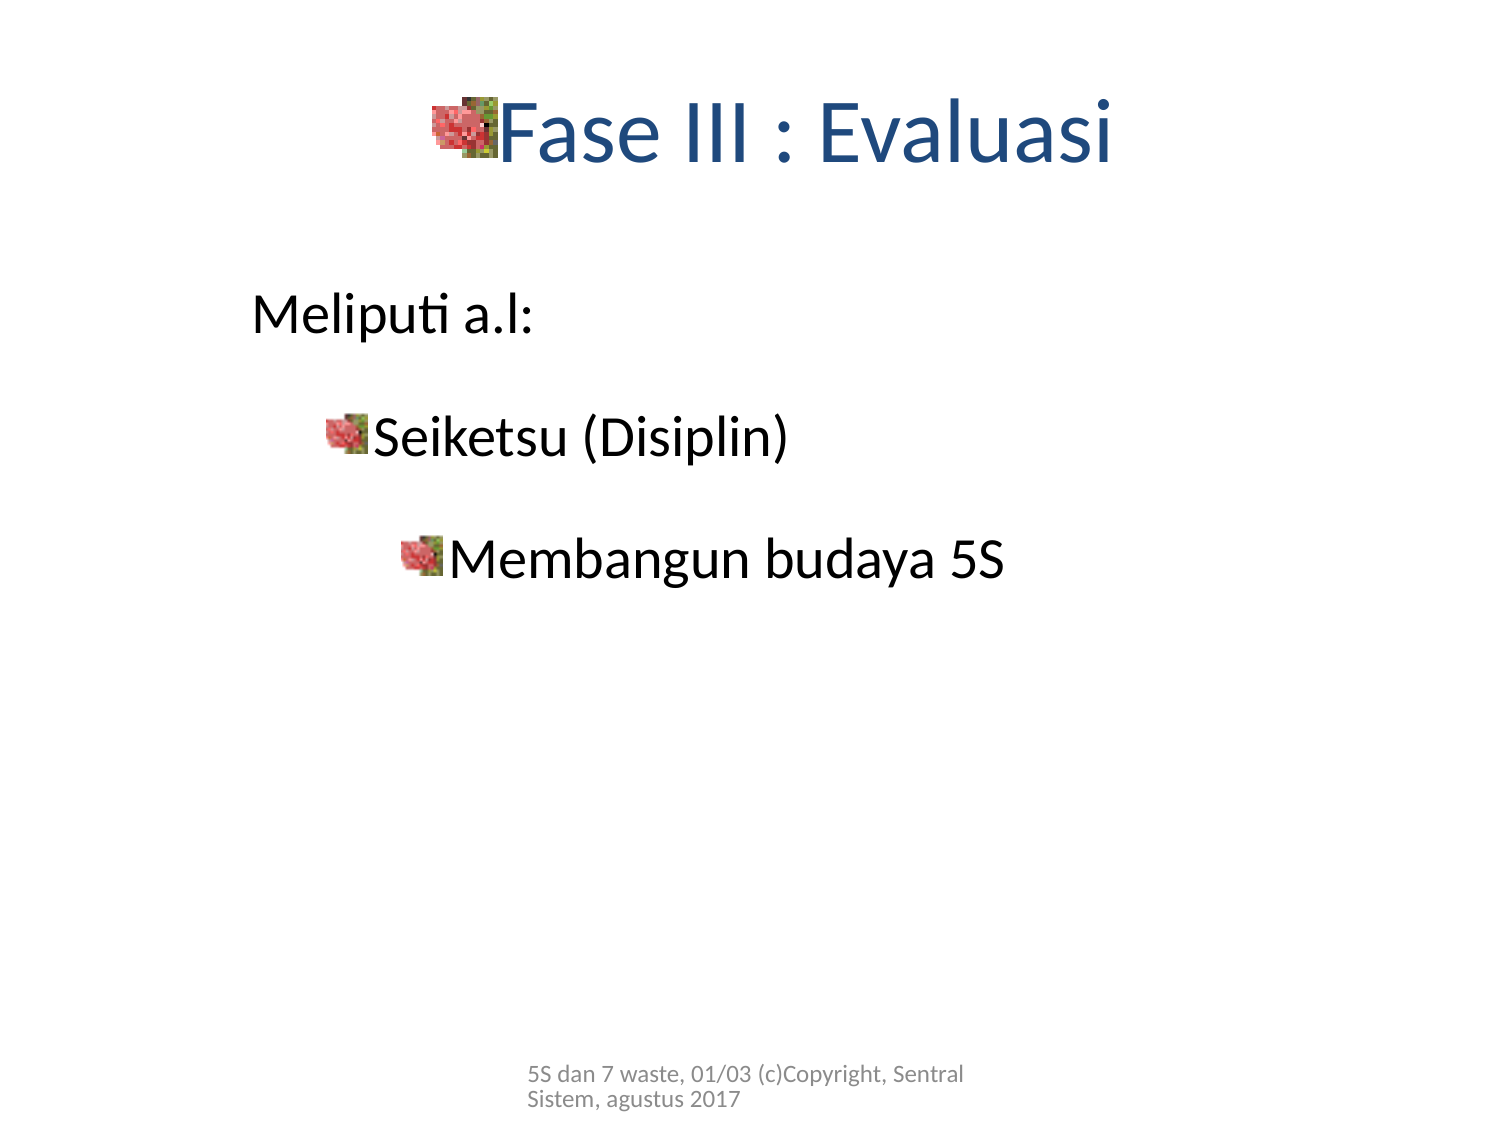

Fase III : Evaluasi
Meliputi a.l:
Seiketsu (Disiplin)
Membangun budaya 5S
5S dan 7 waste, 01/03 (c)Copyright, Sentral Sistem, agustus 2017